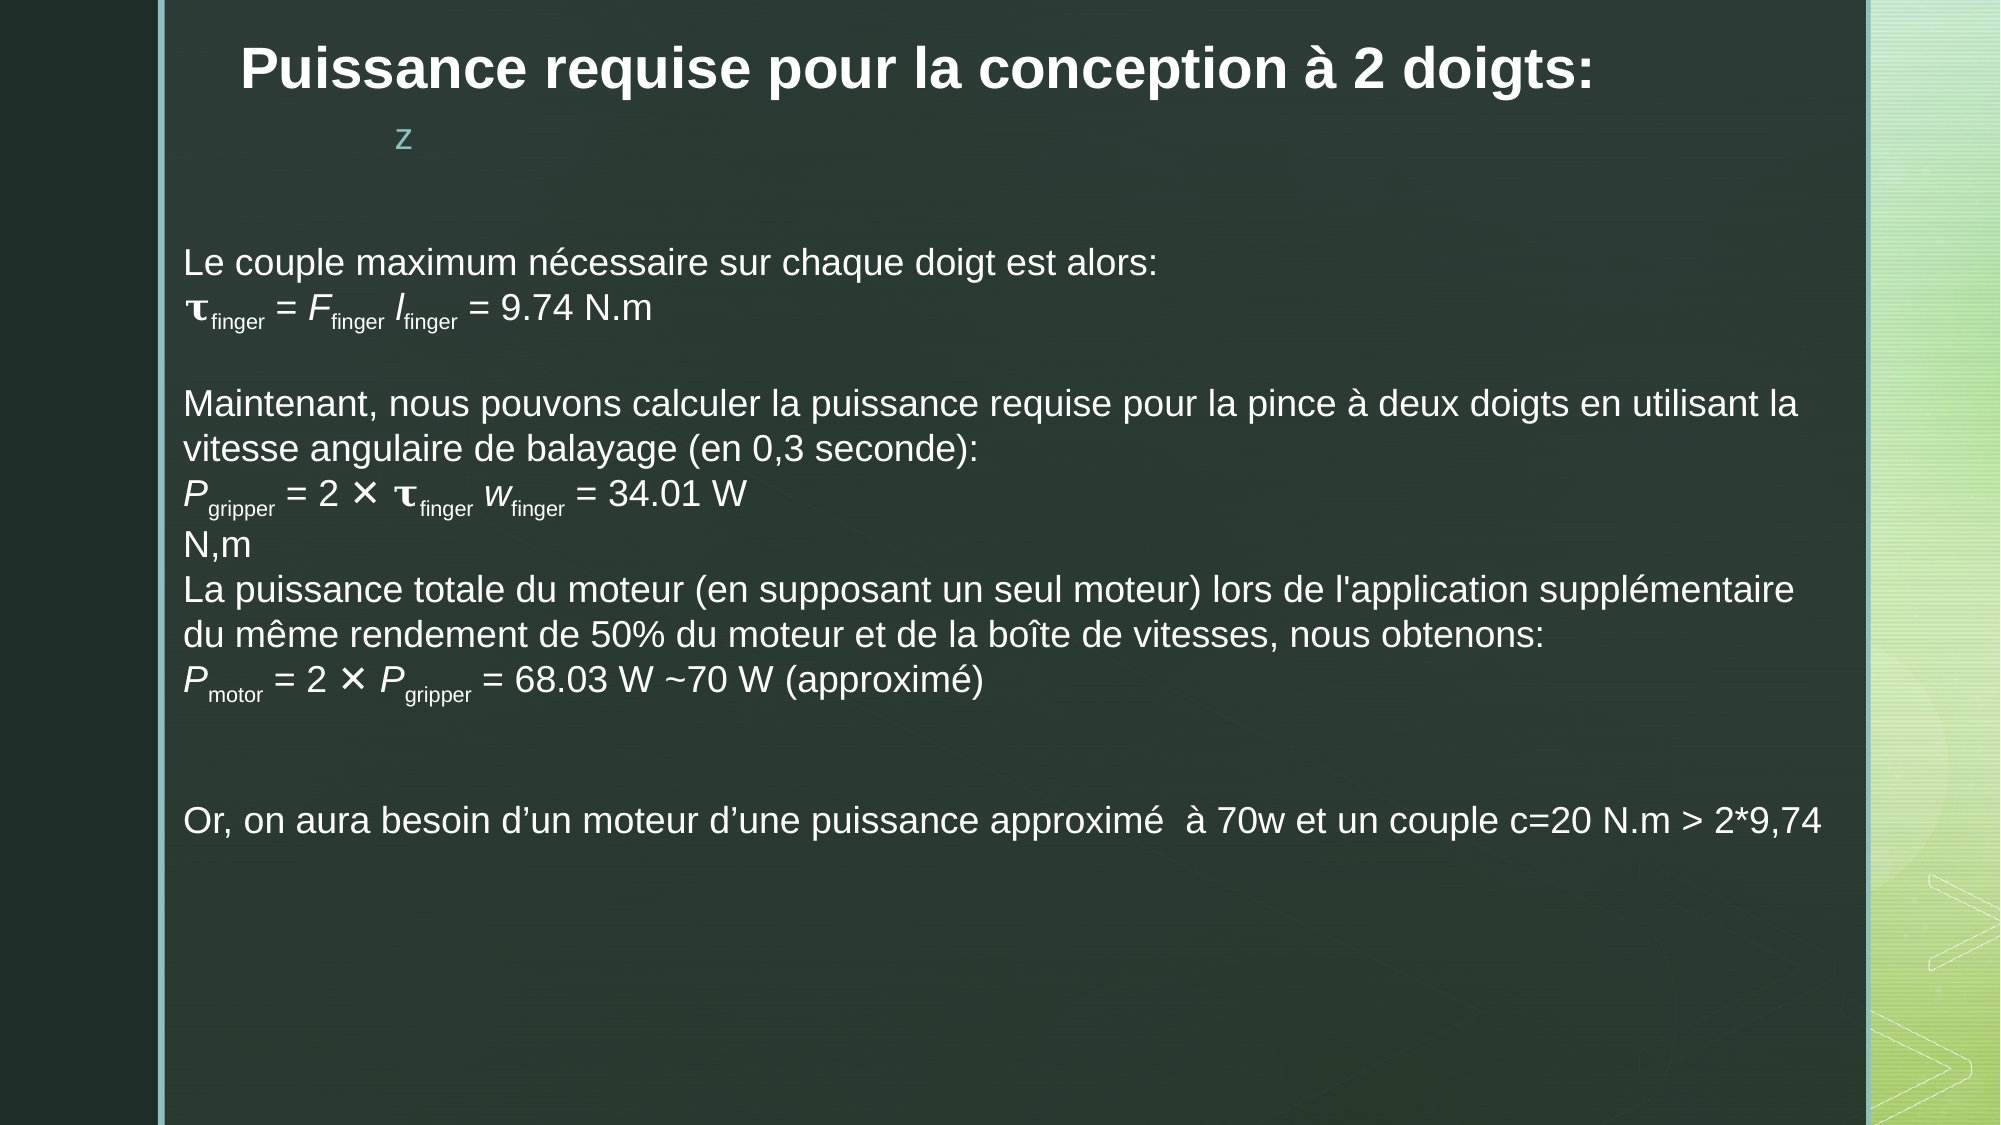

# Puissance requise pour la conception à 2 doigts:

Le couple maximum nécessaire sur chaque doigt est alors:
𝛕finger = Ffinger lfinger = 9.74 N.m

Maintenant, nous pouvons calculer la puissance requise pour la pince à deux doigts en utilisant la vitesse angulaire de balayage (en 0,3 seconde):
Pgripper = 2 ✕ 𝛕finger wfinger = 34.01 W
N,m
La puissance totale du moteur (en supposant un seul moteur) lors de l'application supplémentaire du même rendement de 50% du moteur et de la boîte de vitesses, nous obtenons:
Pmotor = 2 ✕ Pgripper = 68.03 W ~70 W (approximé)

Or, on aura besoin d’un moteur d’une puissance approximé  à 70w et un couple c=20 N.m > 2*9,74